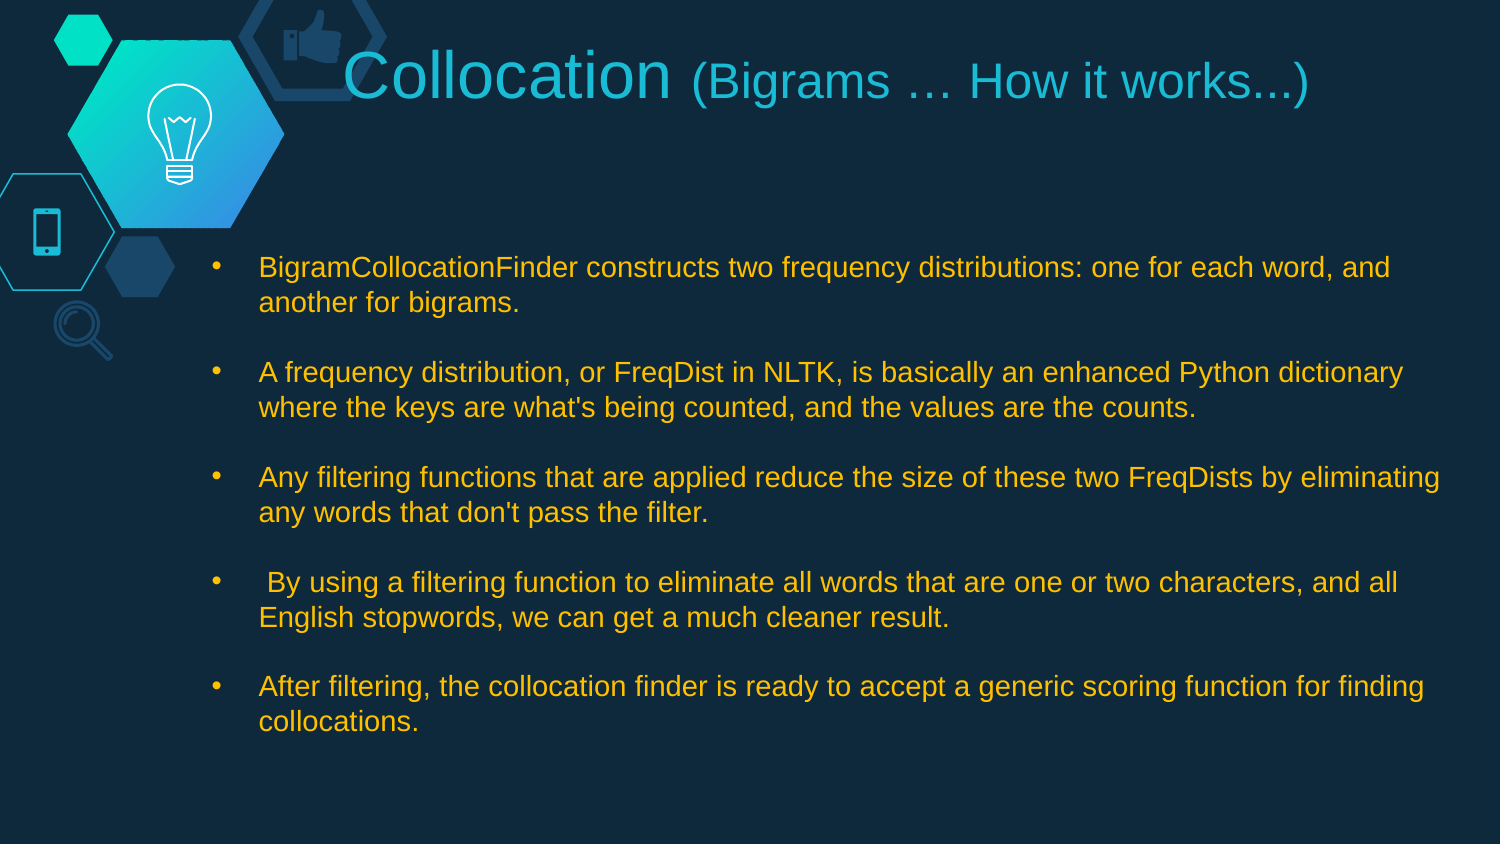

# Collocation (Bigrams … How it works...)

BigramCollocationFinder constructs two frequency distributions: one for each word, and another for bigrams.

A frequency distribution, or FreqDist in NLTK, is basically an enhanced Python dictionary where the keys are what's being counted, and the values are the counts.

Any filtering functions that are applied reduce the size of these two FreqDists by eliminating any words that don't pass the filter.

 By using a filtering function to eliminate all words that are one or two characters, and all English stopwords, we can get a much cleaner result.

After filtering, the collocation finder is ready to accept a generic scoring function for finding collocations.